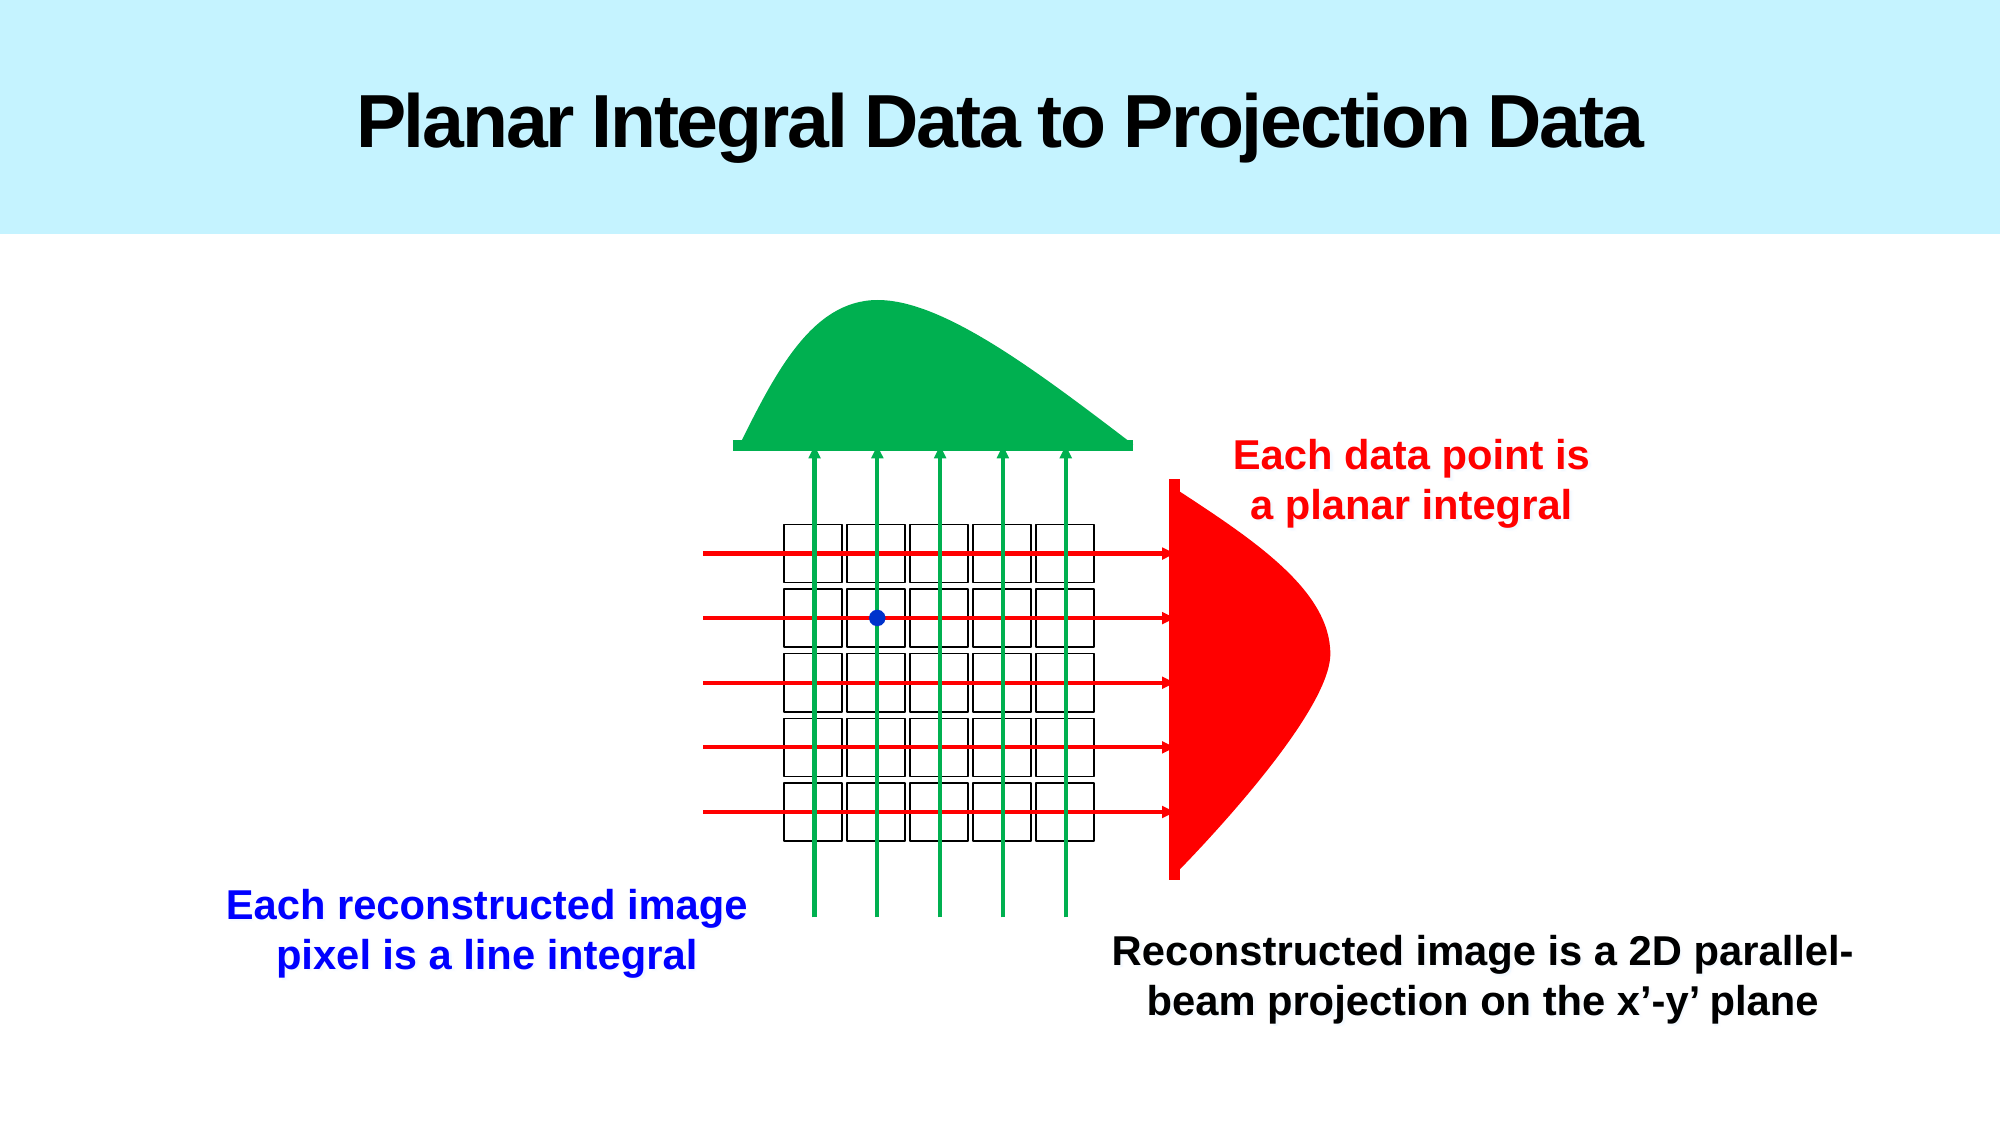

# Planar Integral Data to Projection Data

Each data point is a planar integral

Each reconstructed image pixel is a line integral
Reconstructed image is a 2D parallel-beam projection on the x’-y’ plane